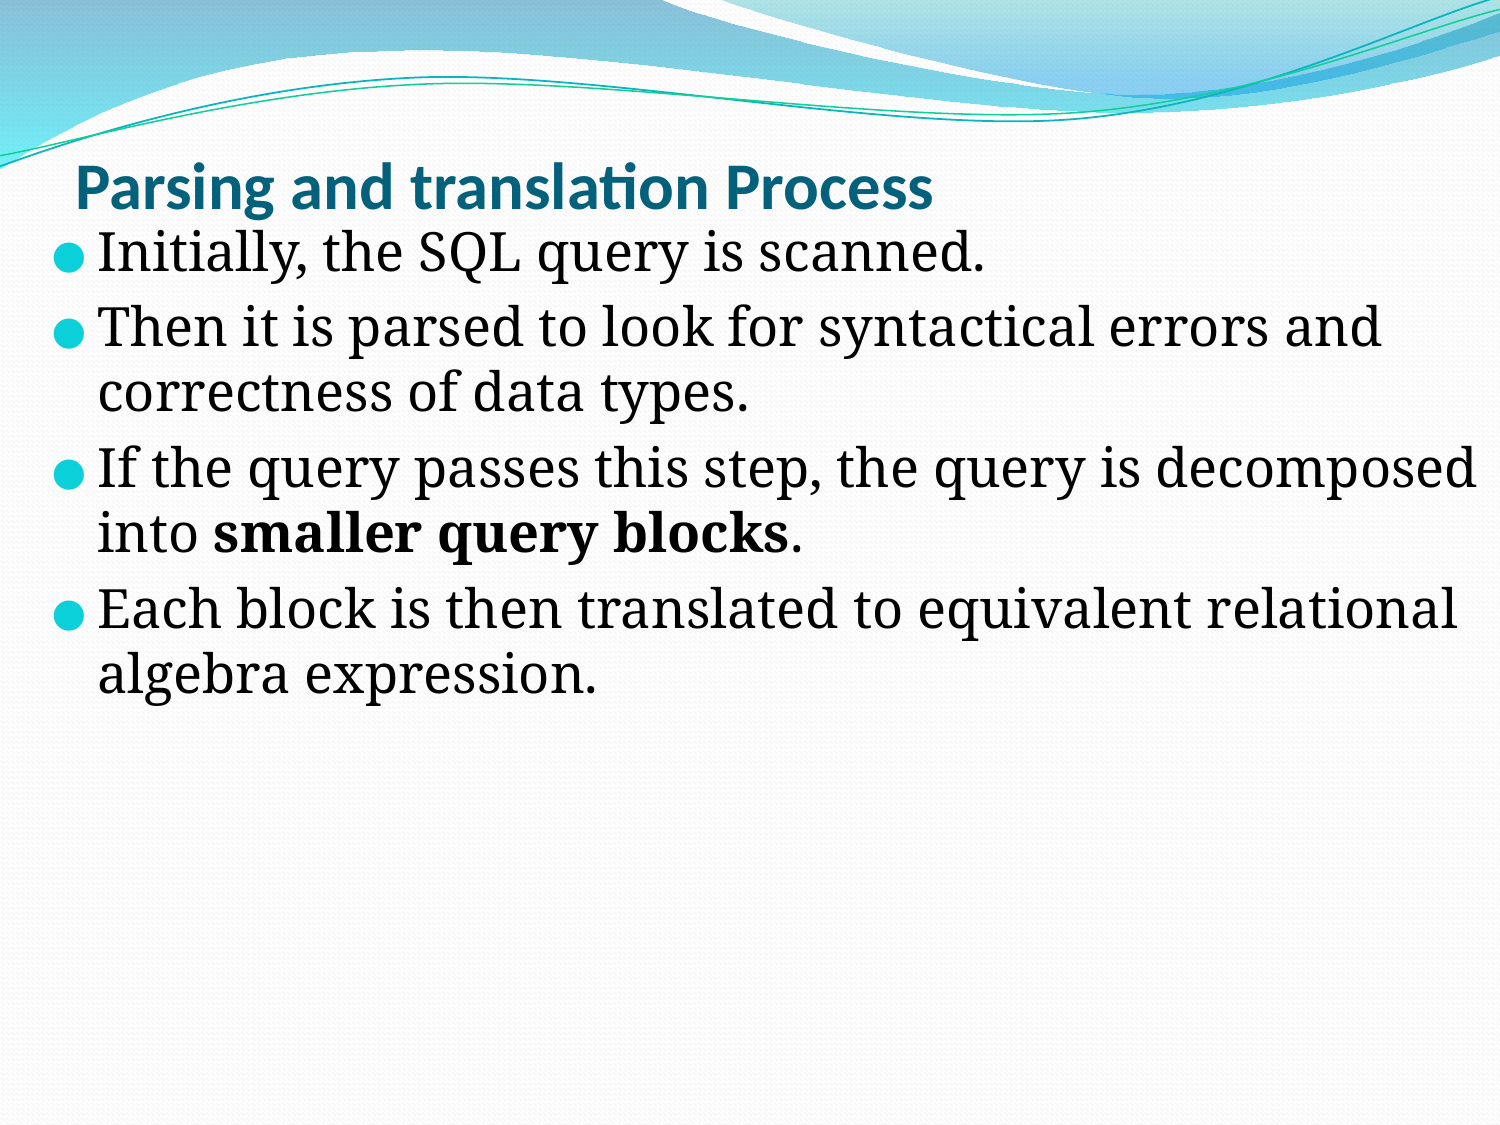

# Parsing and translation Process
Initially, the SQL query is scanned.
Then it is parsed to look for syntactical errors and correctness of data types.
If the query passes this step, the query is decomposed into smaller query blocks.
Each block is then translated to equivalent relational algebra expression.